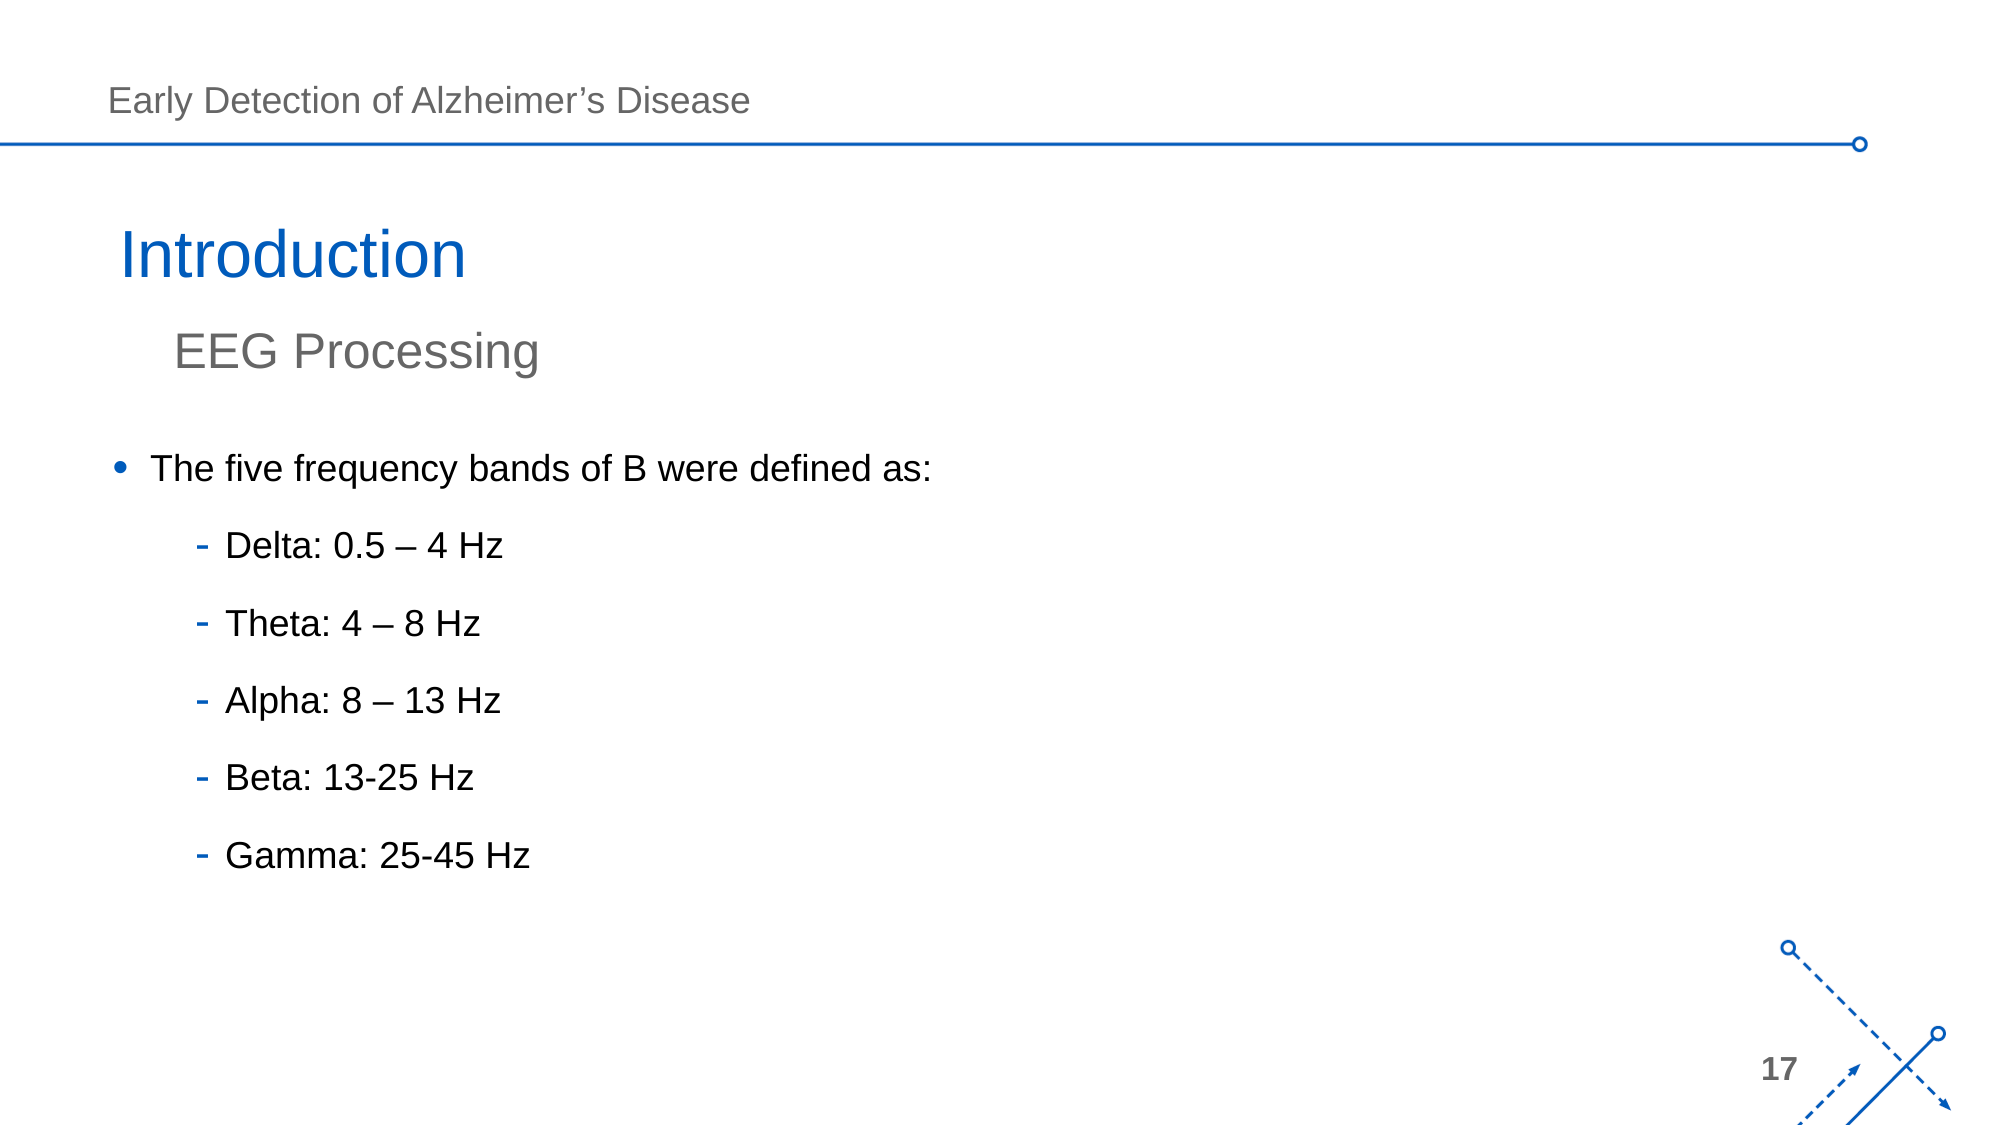

# Introduction
EEG Processing
The five frequency bands of B were defined as:
Delta: 0.5 – 4 Hz
Theta: 4 – 8 Hz
Alpha: 8 – 13 Hz
Beta: 13-25 Hz
Gamma: 25-45 Hz